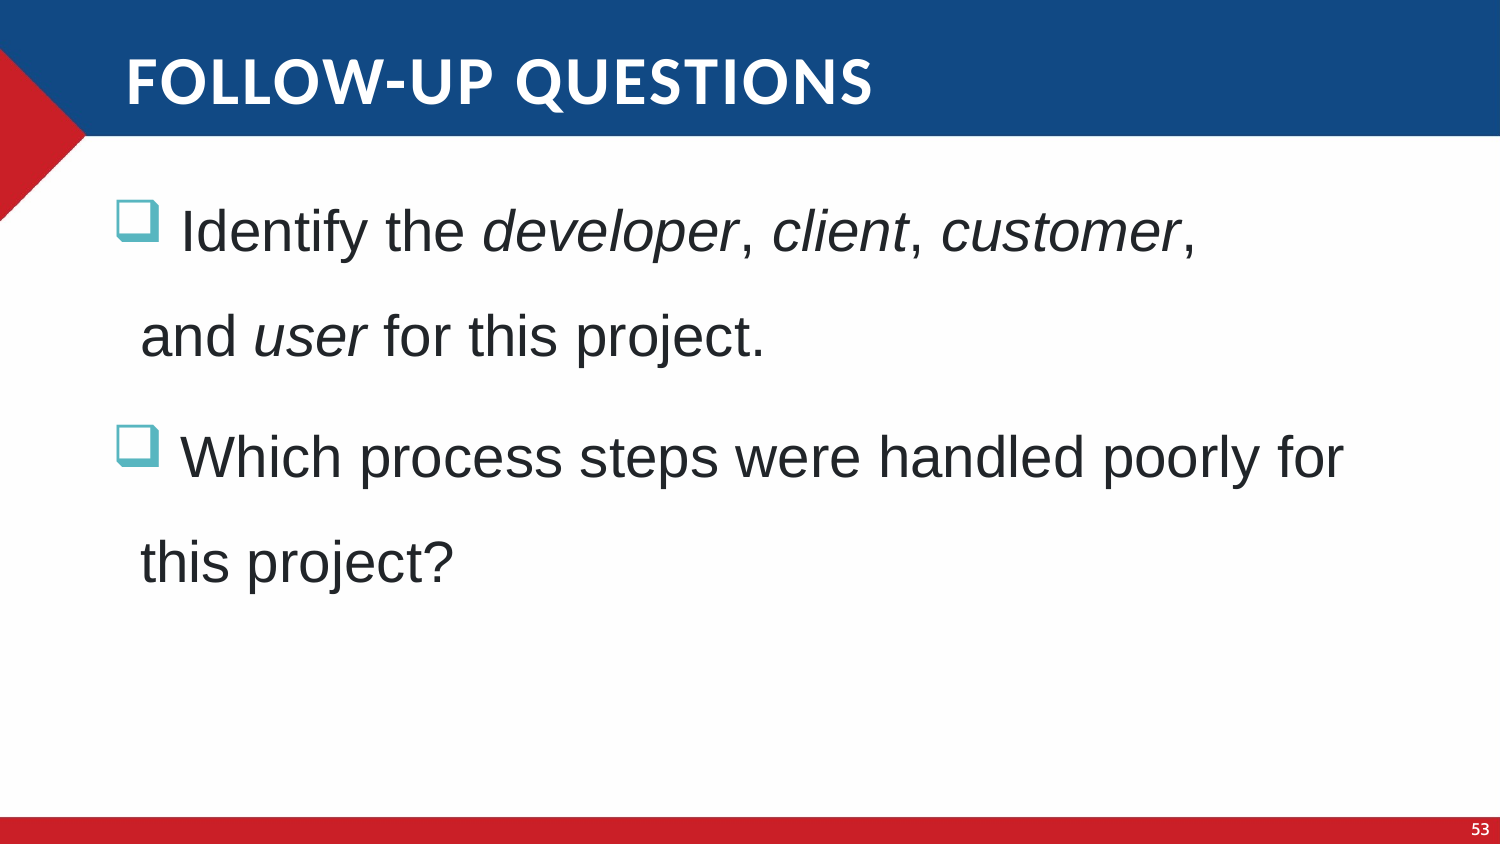

# Follow-up QUestions
 Identify the developer, client, customer, and user for this project.
 Which process steps were handled poorly for this project?

53